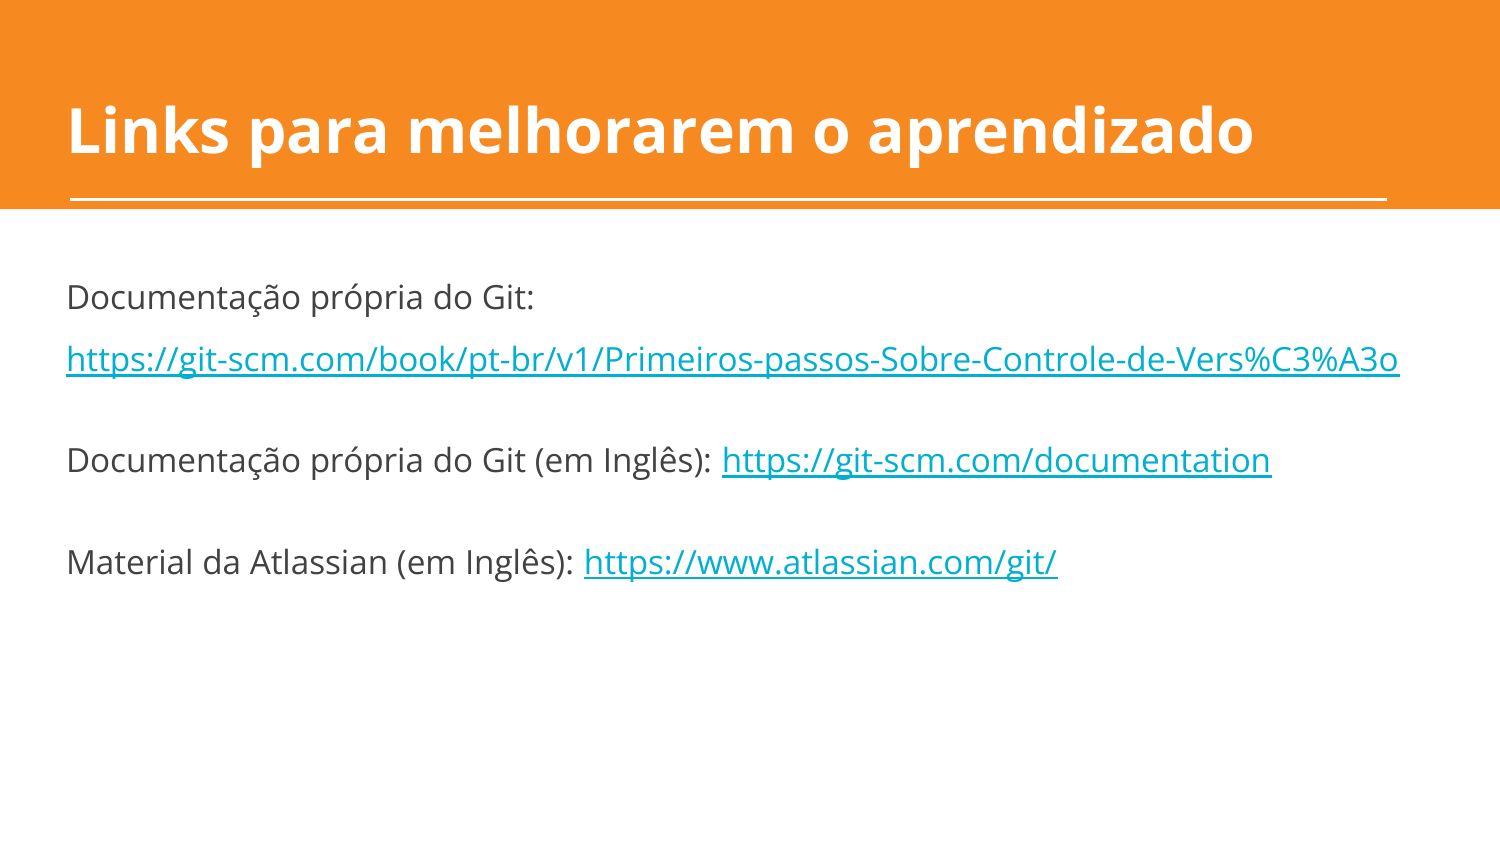

# Links para melhorarem o aprendizado
Documentação própria do Git: https://git-scm.com/book/pt-br/v1/Primeiros-passos-Sobre-Controle-de-Vers%C3%A3o
Documentação própria do Git (em Inglês): https://git-scm.com/documentation
Material da Atlassian (em Inglês): https://www.atlassian.com/git/